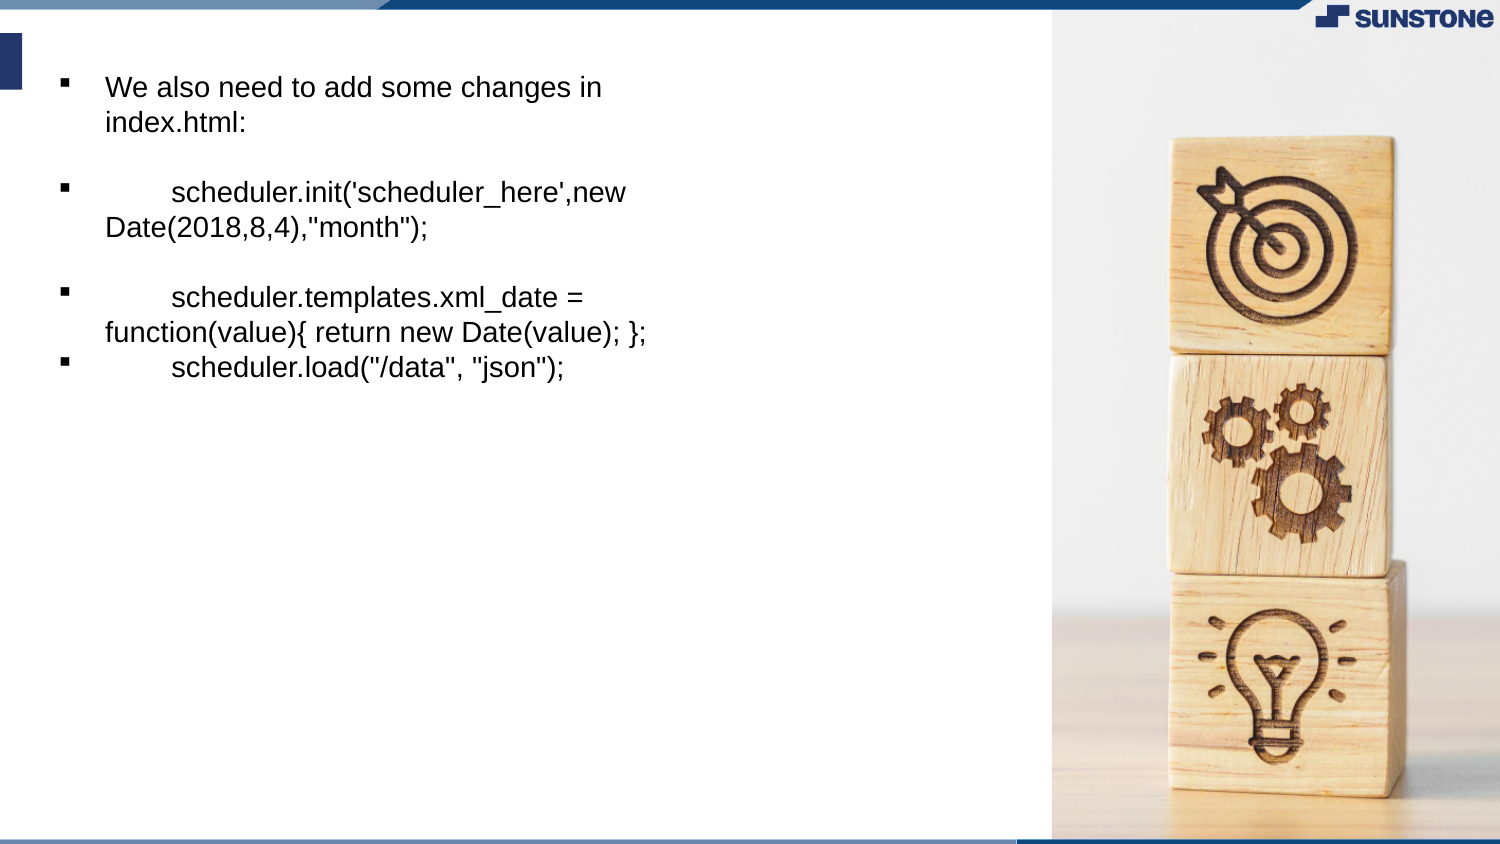

We also need to add some changes in index.html:

        scheduler.init('scheduler_here',new Date(2018,8,4),"month");

        scheduler.templates.xml_date = function(value){ return new Date(value); };
        scheduler.load("/data", "json");